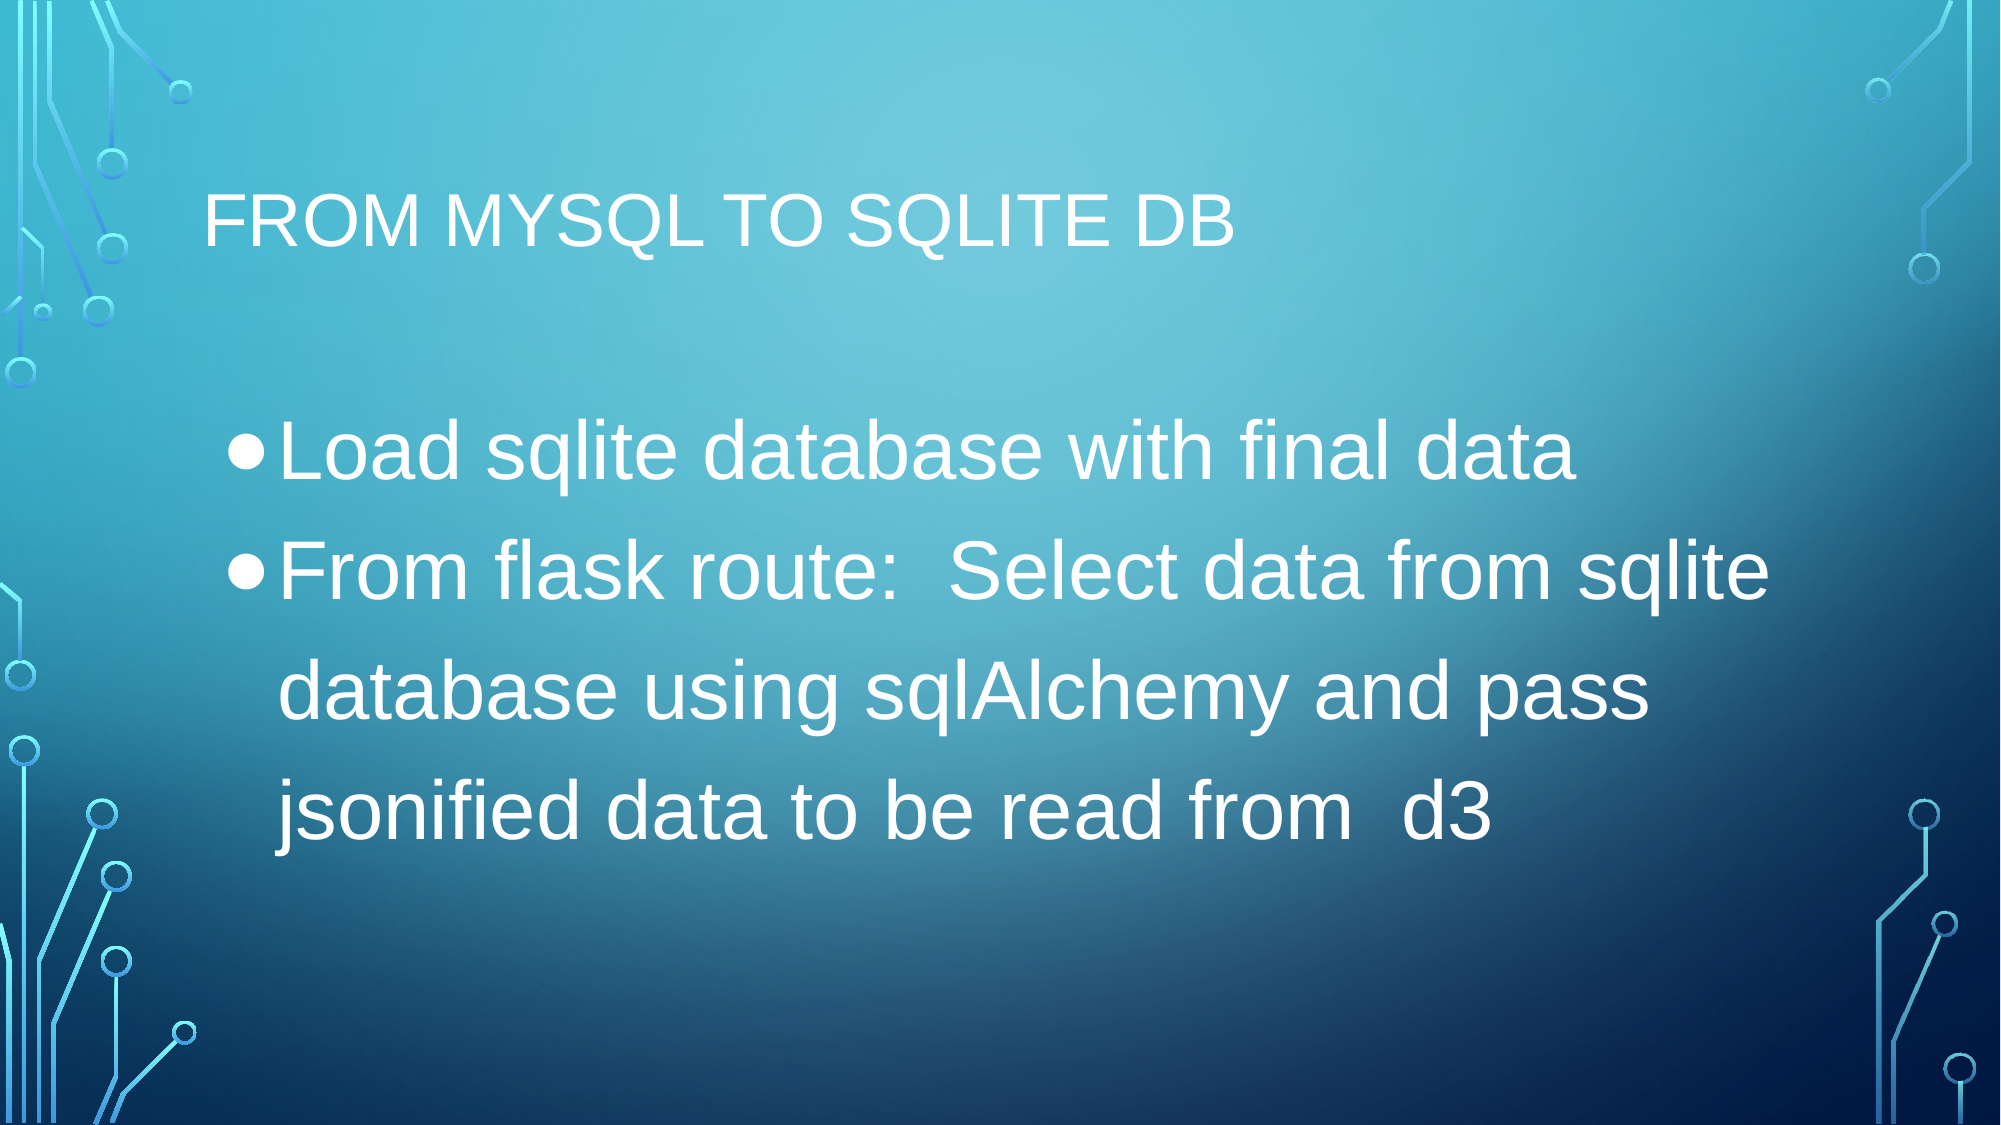

# From MySQL to sqlite db
Load sqlite database with final data
From flask route:  Select data from sqlite database using sqlAlchemy and pass jsonified data to be read from  d3